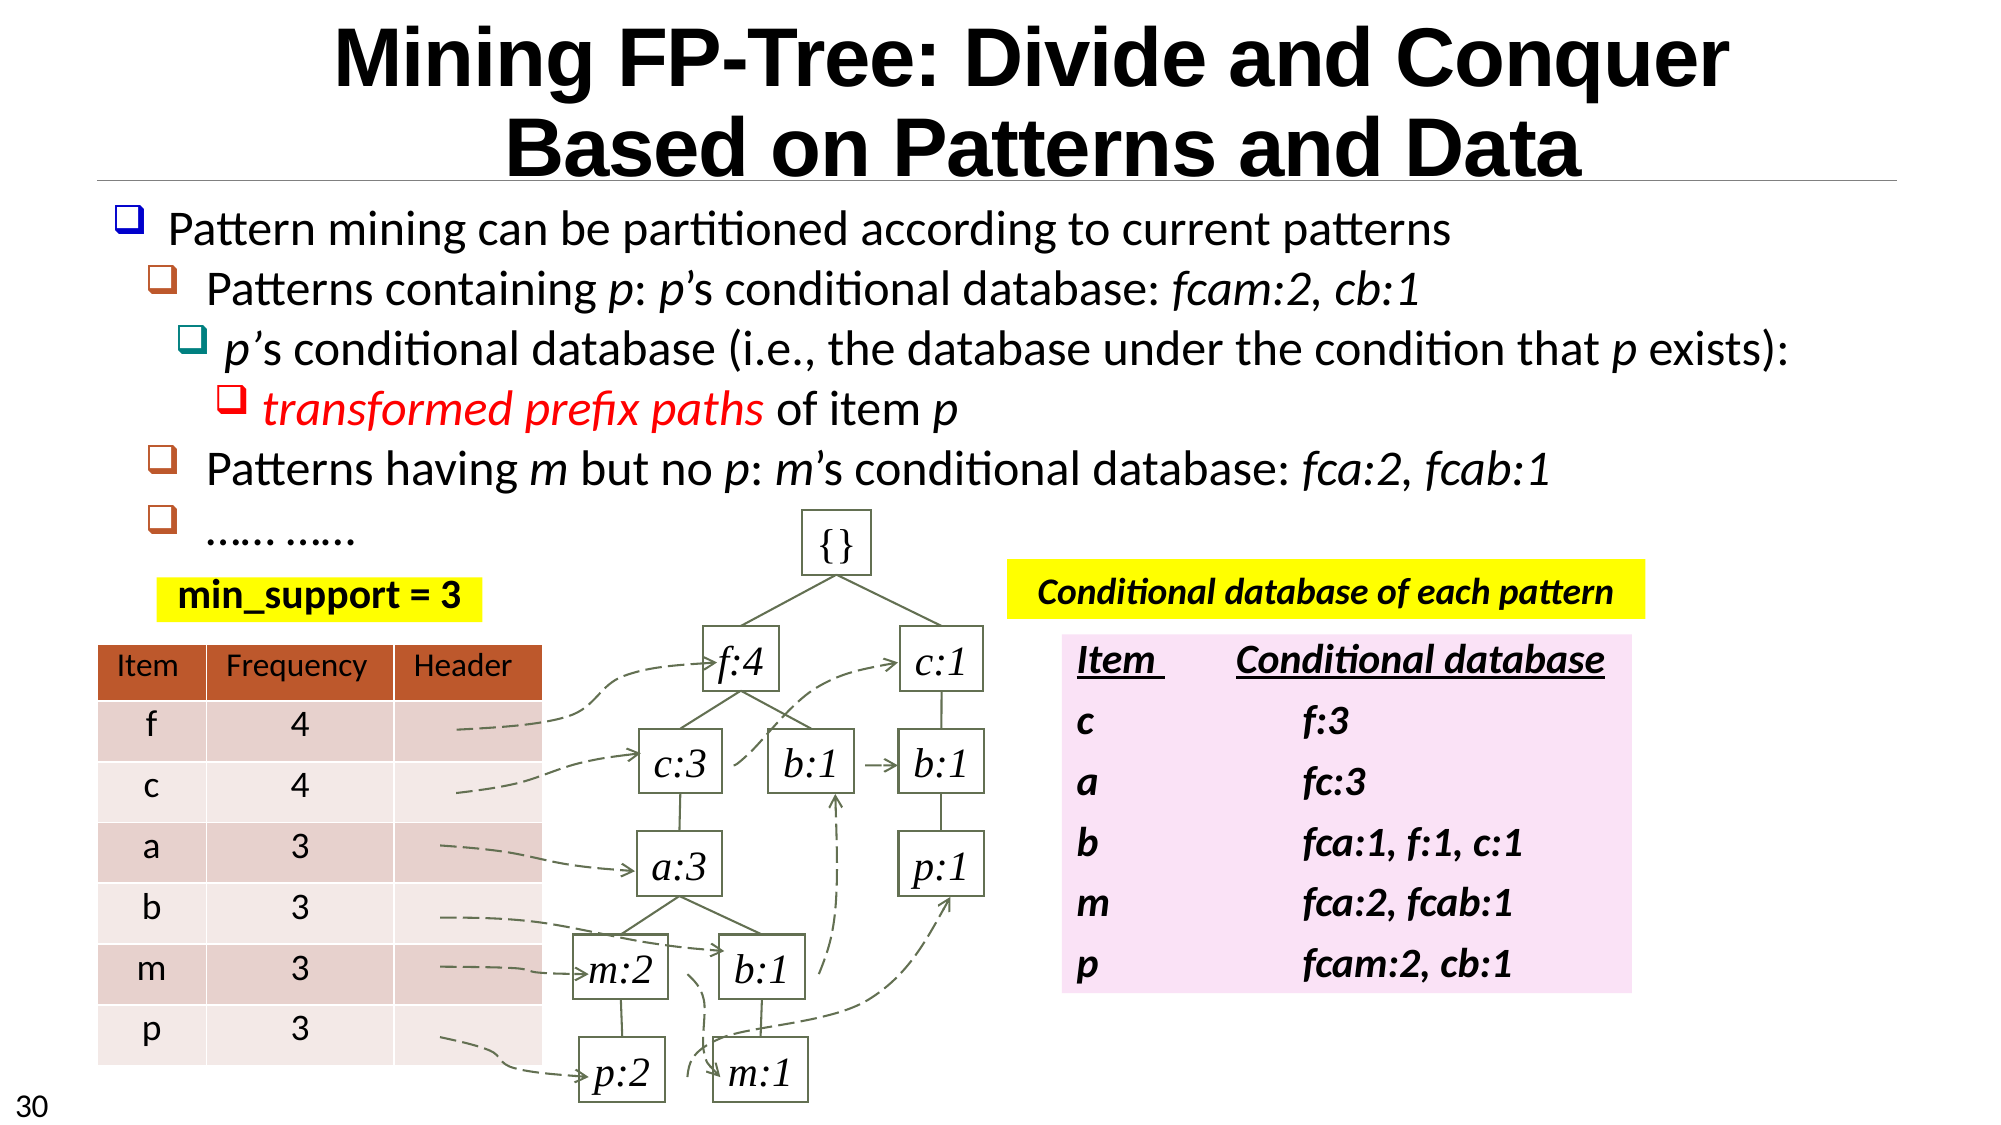

# Mining FP-Tree: Divide and Conquer Based on Patterns and Data
Pattern mining can be partitioned according to current patterns
Patterns containing p: p’s conditional database: fcam:2, cb:1
p’s conditional database (i.e., the database under the condition that p exists):
transformed prefix paths of item p
Patterns having m but no p: m’s conditional database: fca:2, fcab:1
…… ……
{}
f:4
c:1

c:3
b:1
b:1

a:3
p:1

m:2
b:1

p:2
m:1
Conditional database of each pattern
Item 	 Conditional database
c	        f:3
a	        fc:3
b	        fca:1, f:1, c:1
m	        fca:2, fcab:1
p	        fcam:2, cb:1
min_support = 3
| Item | Frequency | Header |
| --- | --- | --- |
| f | 4 |  |
| c | 4 |  |
| a | 3 |  |
| b | 3 |  |
| m | 3 |  |
| p | 3 |  |